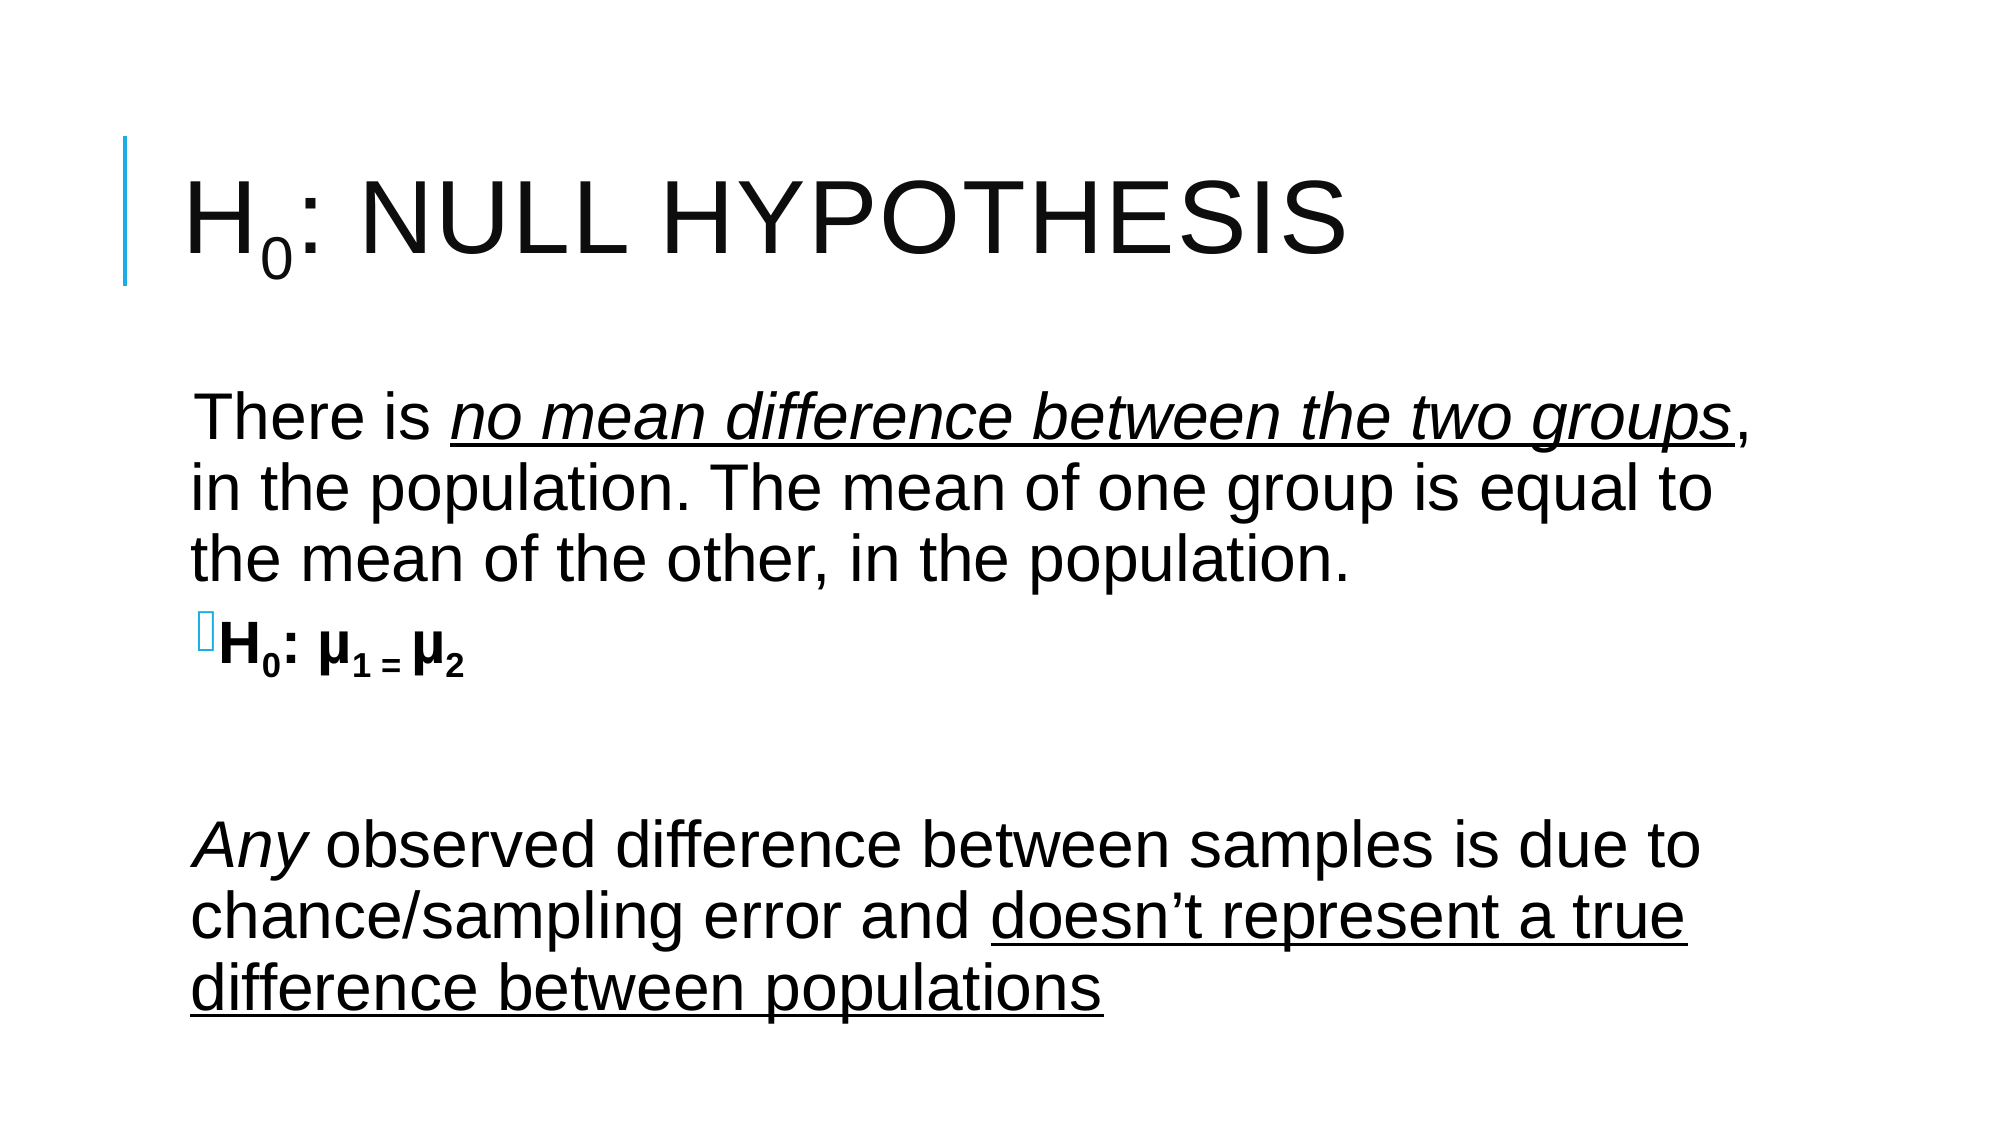

# H0: Null Hypothesis
There is no mean difference between the two groups, in the population. The mean of one group is equal to the mean of the other, in the population.
H0: µ1 = µ2

Any observed difference between samples is due to chance/sampling error and doesn’t represent a true difference between populations